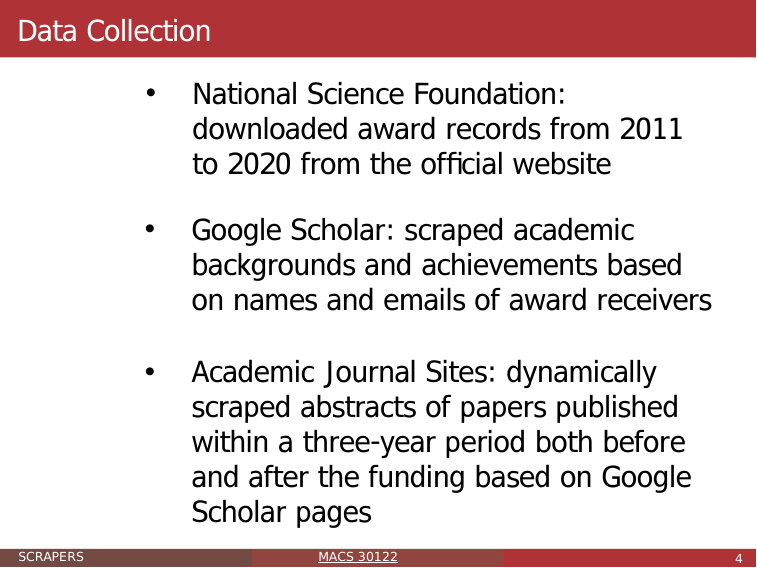

Data Collection
# National Science Foundation: downloaded award records from 2011 to 2020 from the official website
Google Scholar: scraped academic backgrounds and achievements based on names and emails of award receivers
Academic Journal Sites: dynamically scraped abstracts of papers published within a three-year period both before and after the funding based on Google Scholar pages
SCRAPERS
MACS 30122
4